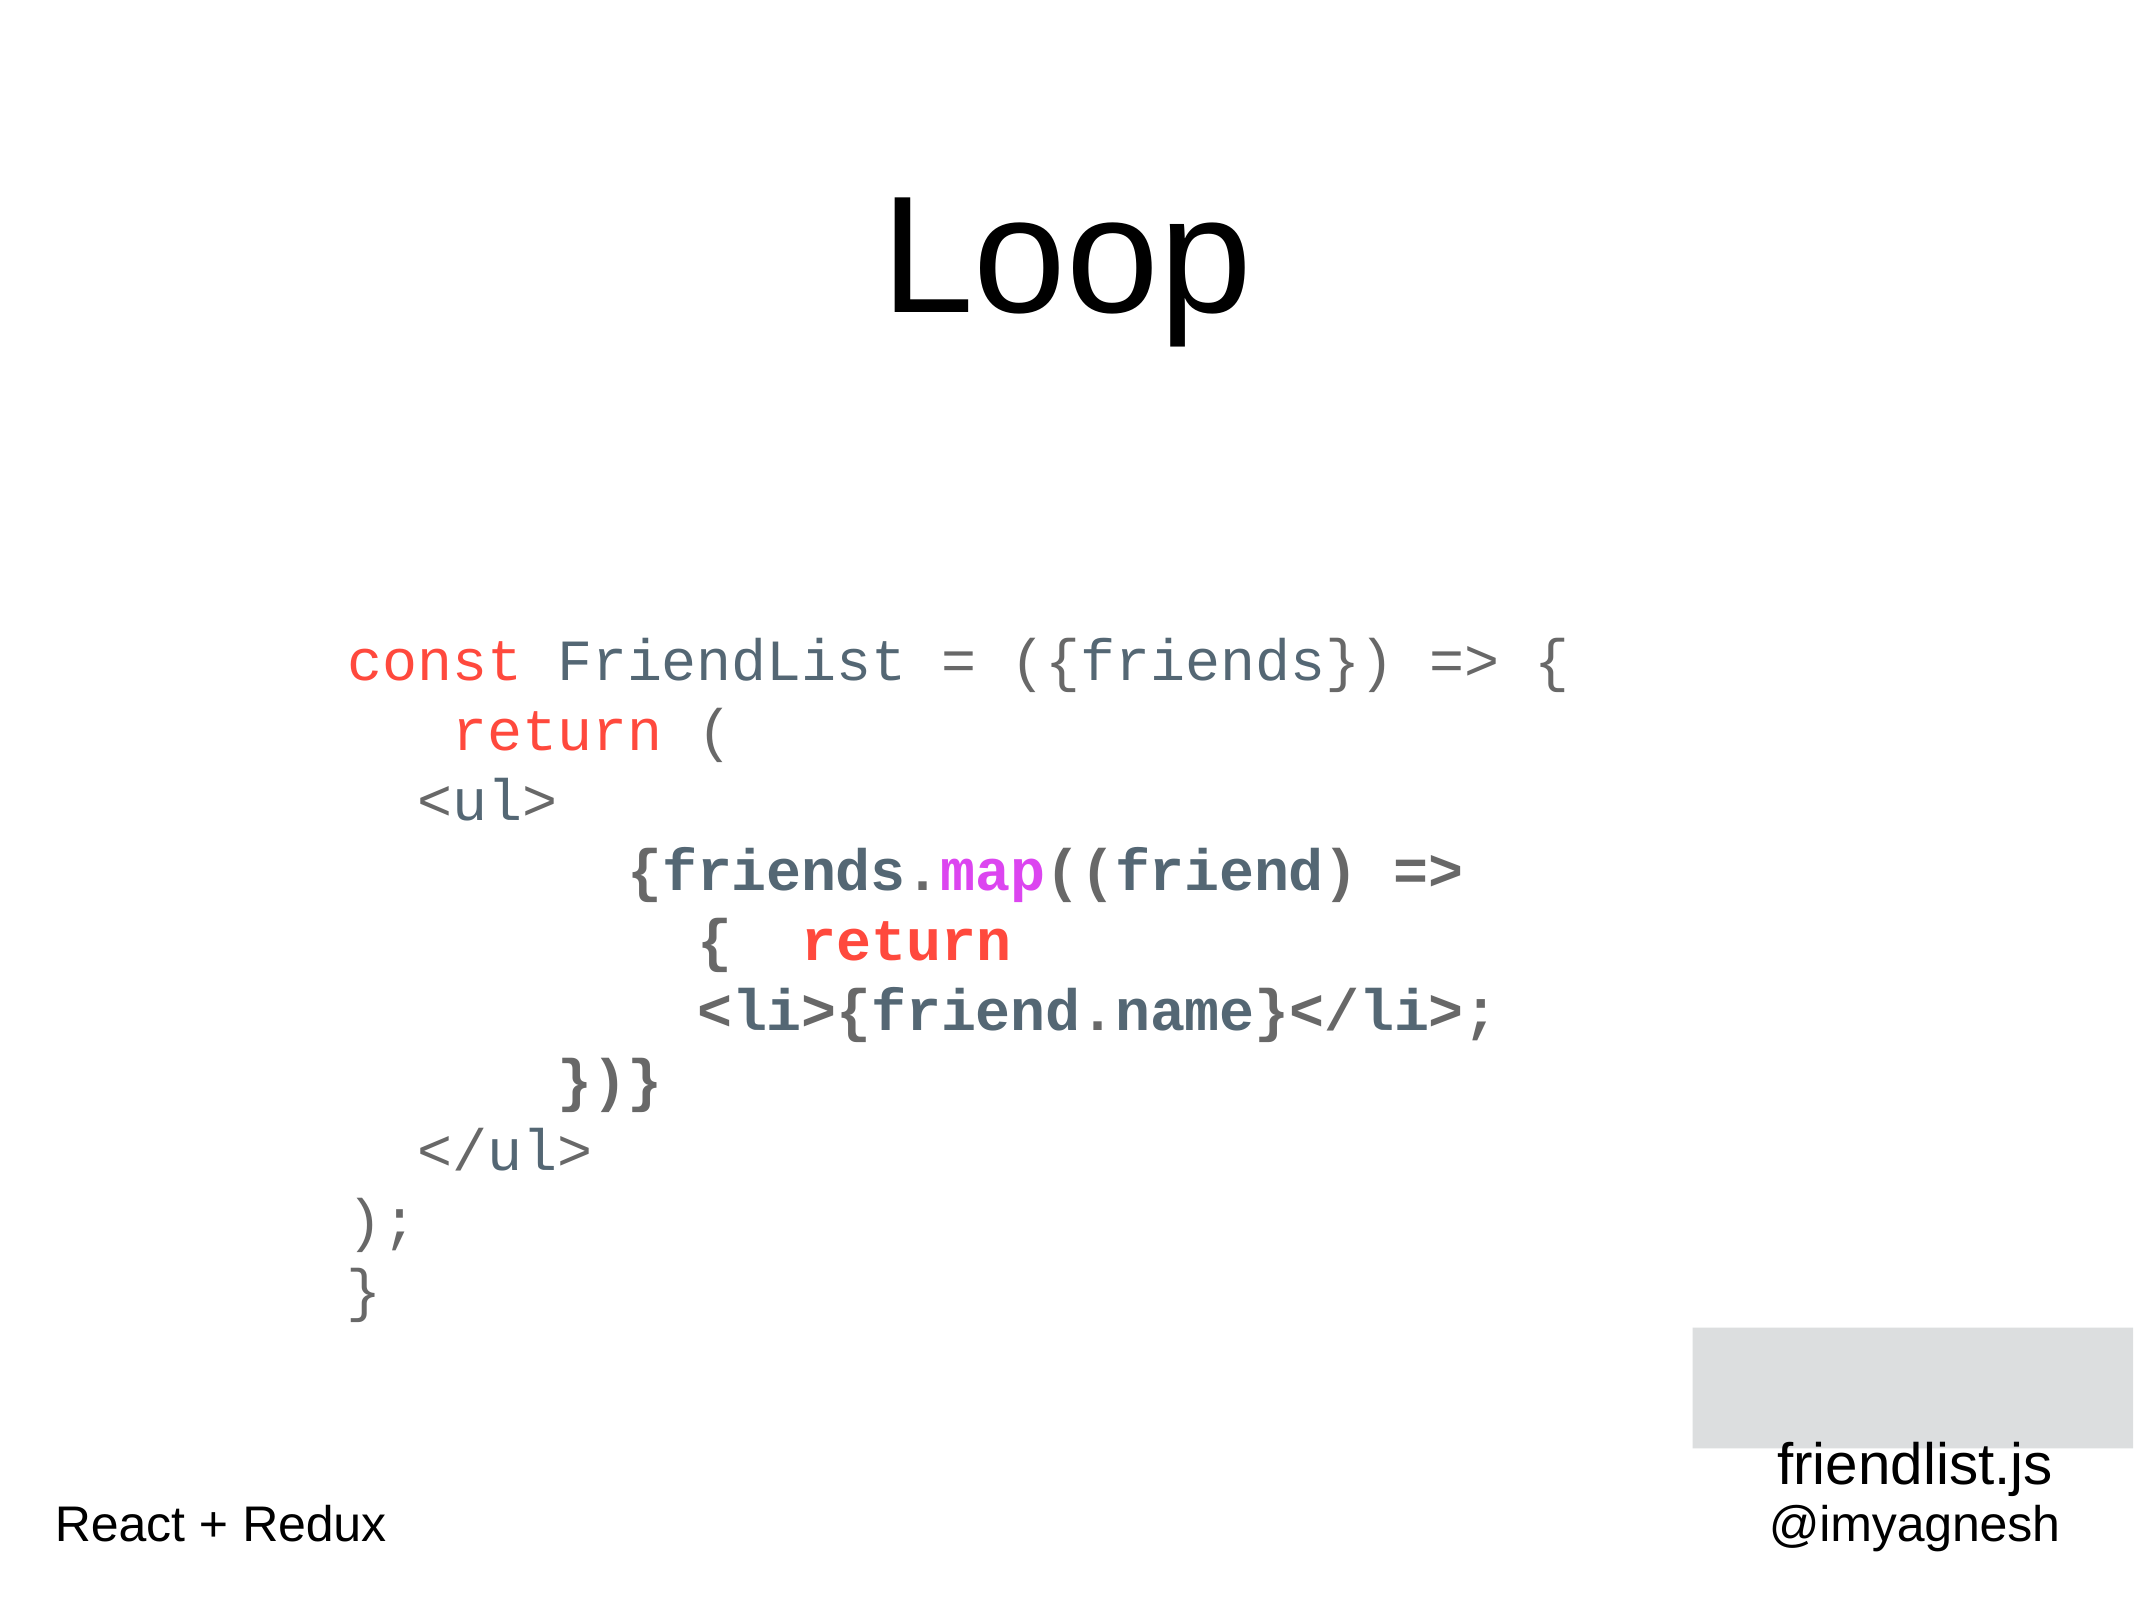

# Loop
const FriendList = ({friends}) => {  return (
<ul>
{friends.map((friend) => {  return <li>{friend.name}</li>;
})}
</ul>
);
}

friendlist.js

React + Redux
@imyagnesh